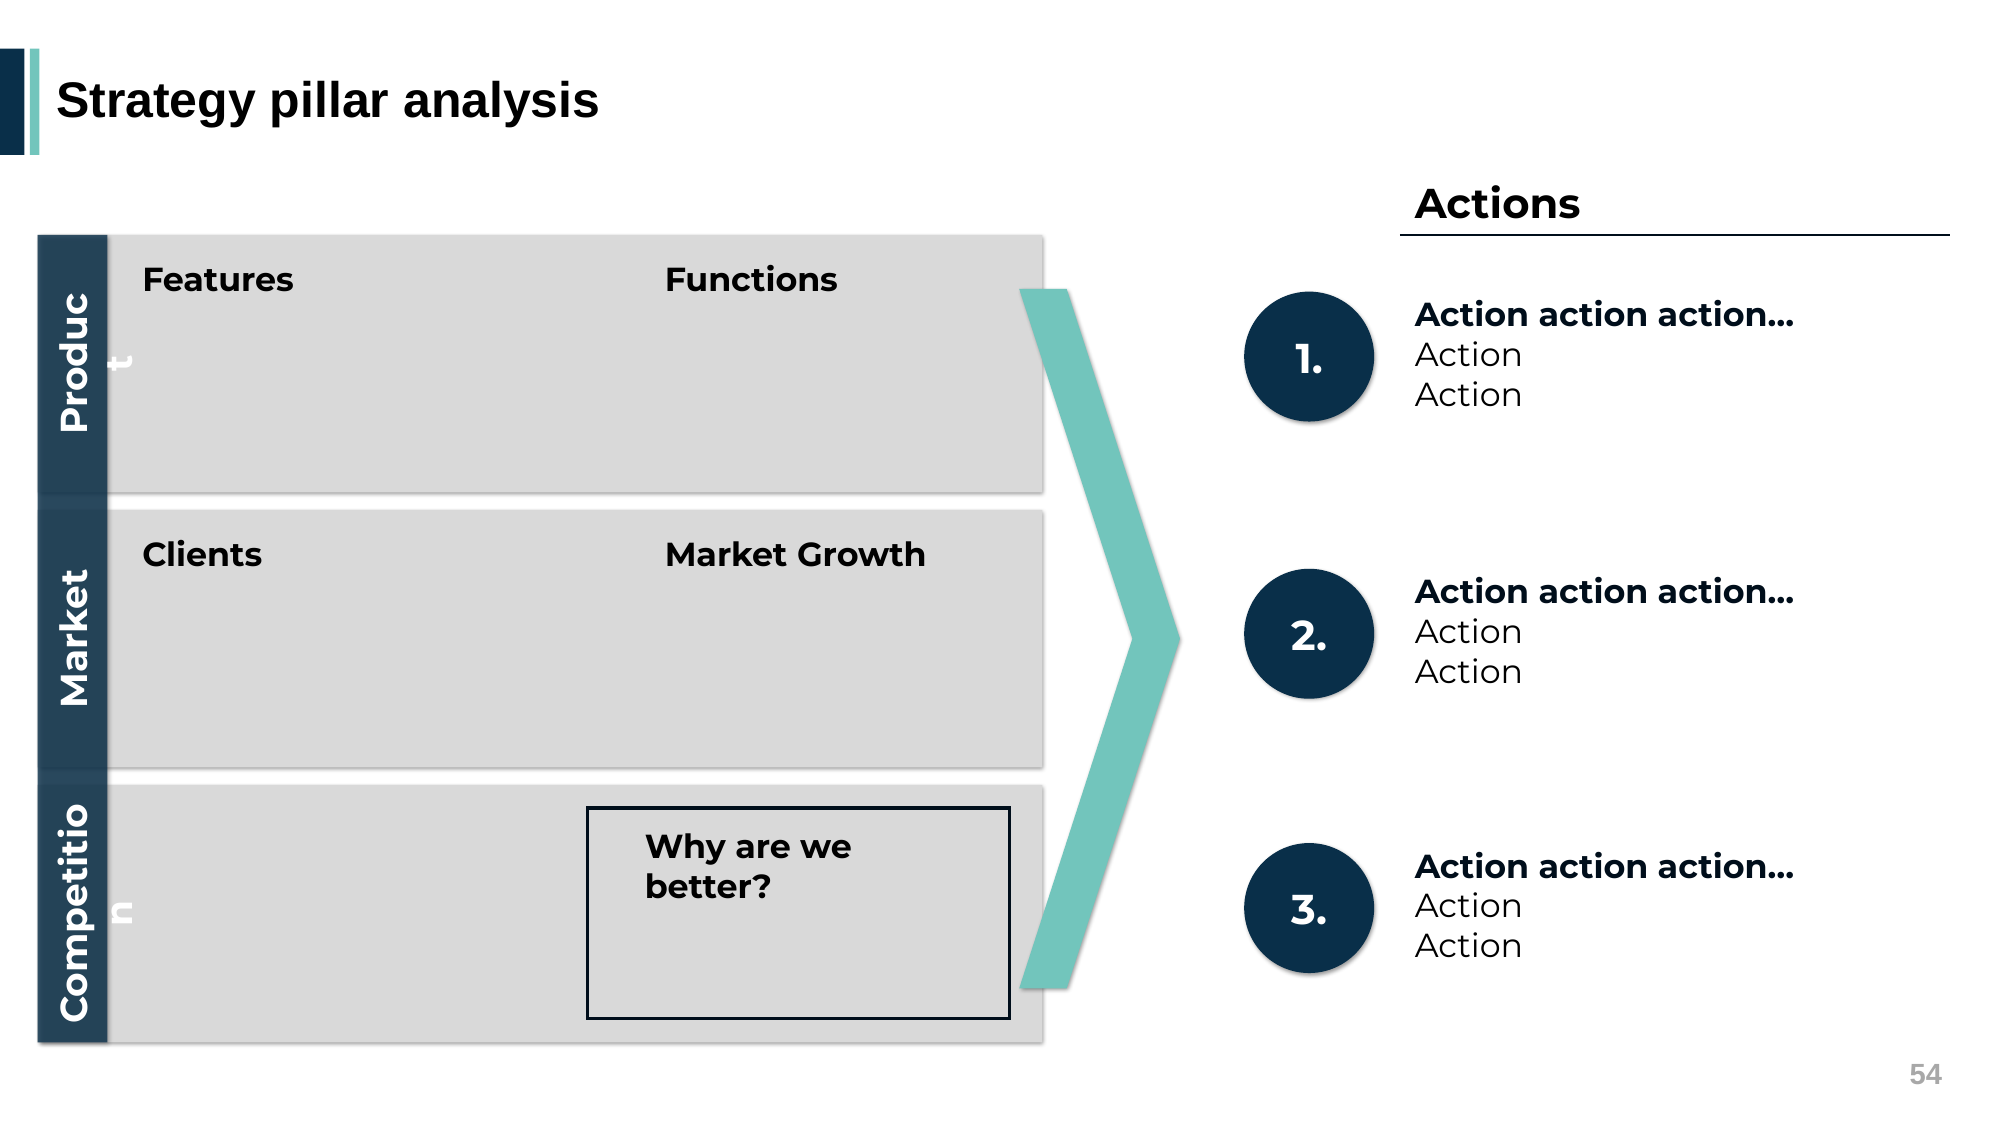

# Strategy pillar analysis
Actions

Features
Functions
Action action action…
Action
Action

1.
Product

Clients
Market Growth
Action action action…
Action
Action
2.
Market

Why are we better?
Action action action…
Action
Action
3.
Competition
54